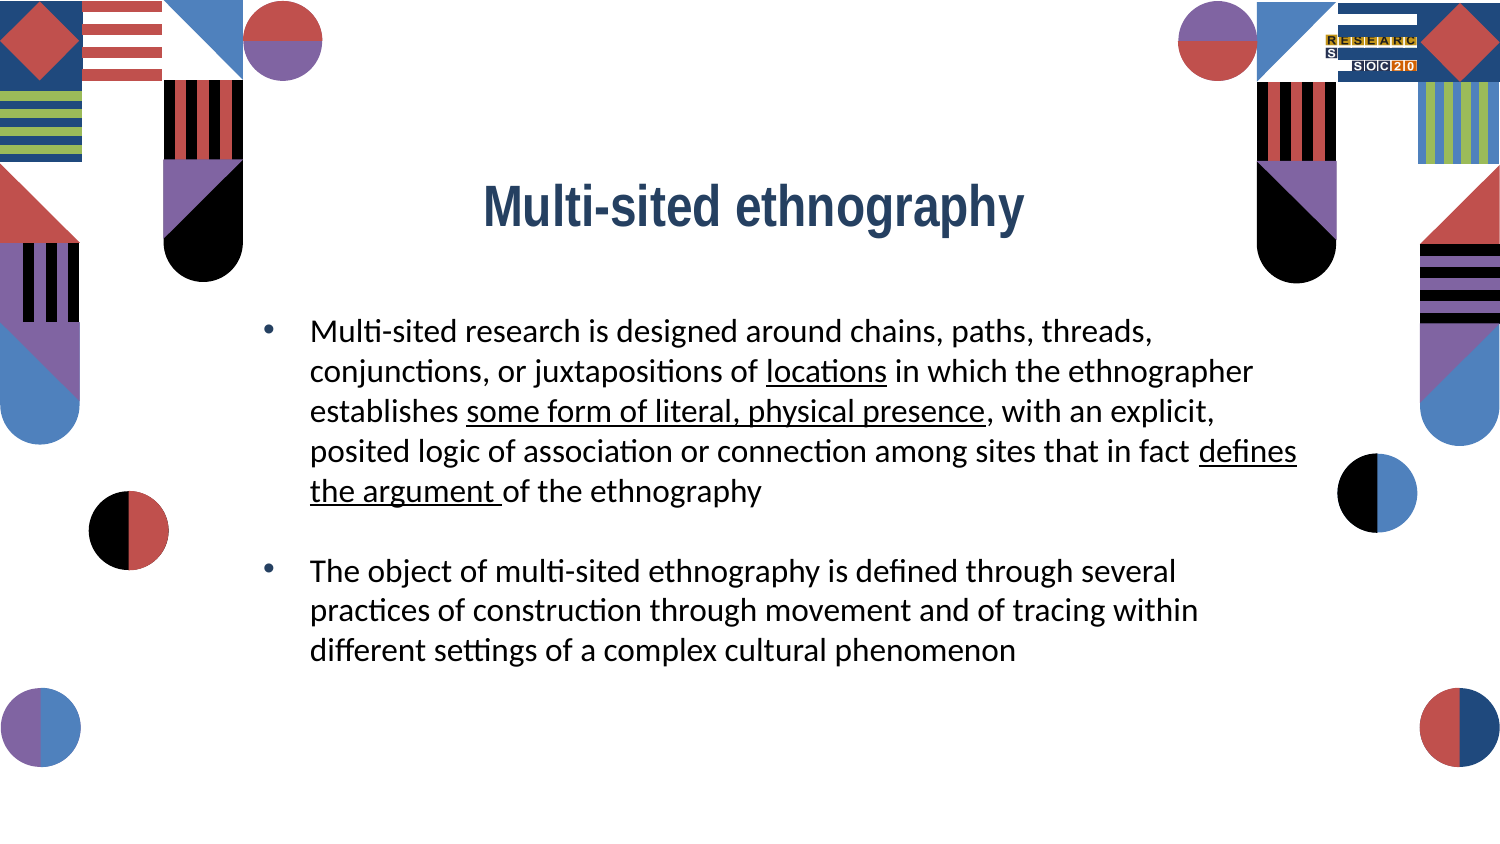

Multi-sited ethnography
Multi-sited research is designed around chains, paths, threads, conjunctions, or juxtapositions of locations in which the ethnographer establishes some form of literal, physical presence, with an explicit, posited logic of association or connection among sites that in fact defines the argument of the ethnography

The object of multi-sited ethnography is defined through several practices of construction through movement and of tracing within different settings of a complex cultural phenomenon